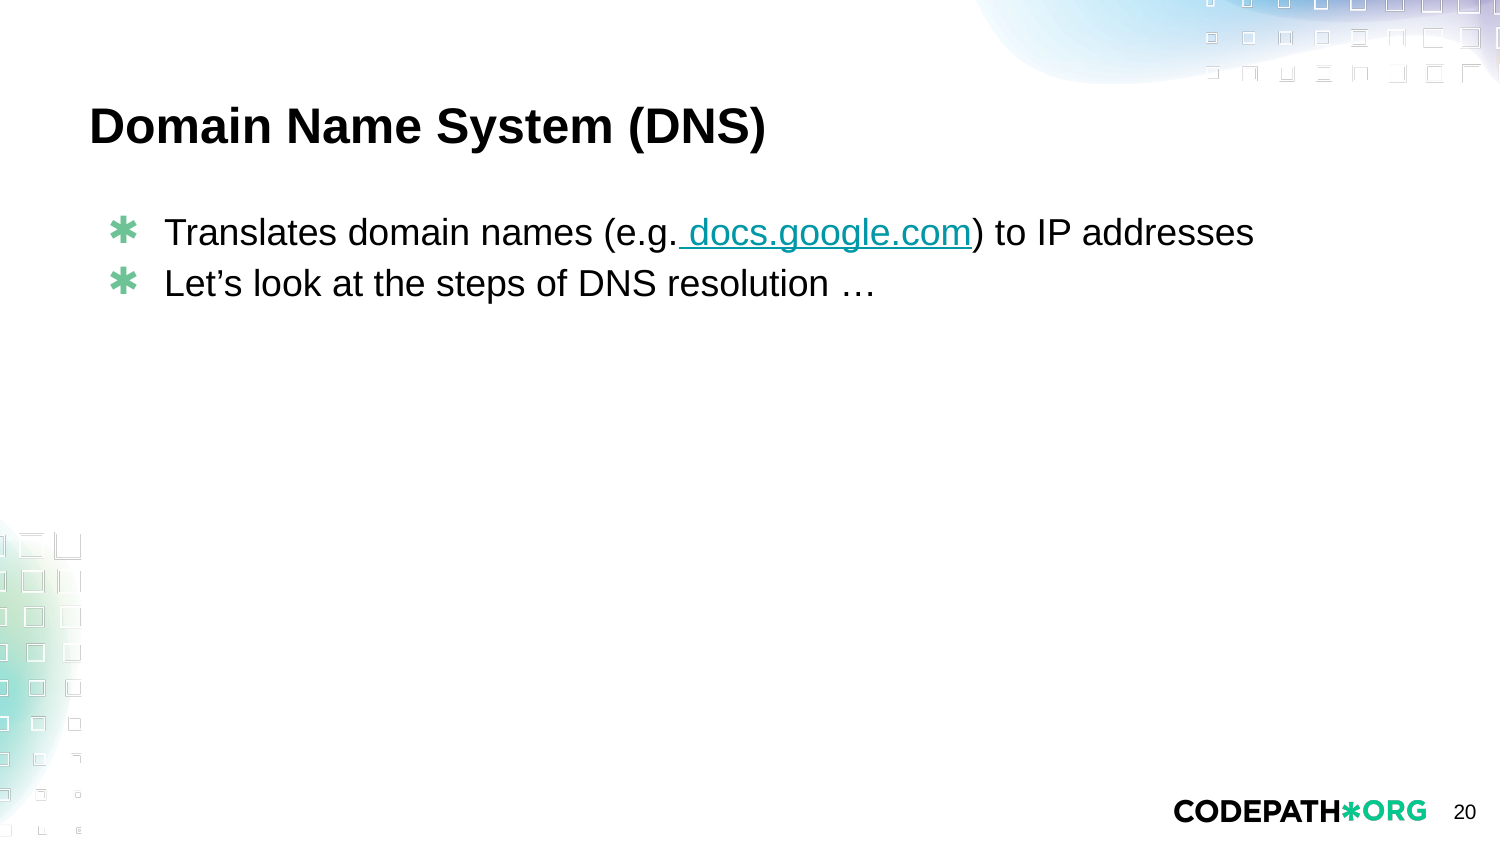

# Domain Name System (DNS)
Translates domain names (e.g. docs.google.com) to IP addresses
Let’s look at the steps of DNS resolution …
20